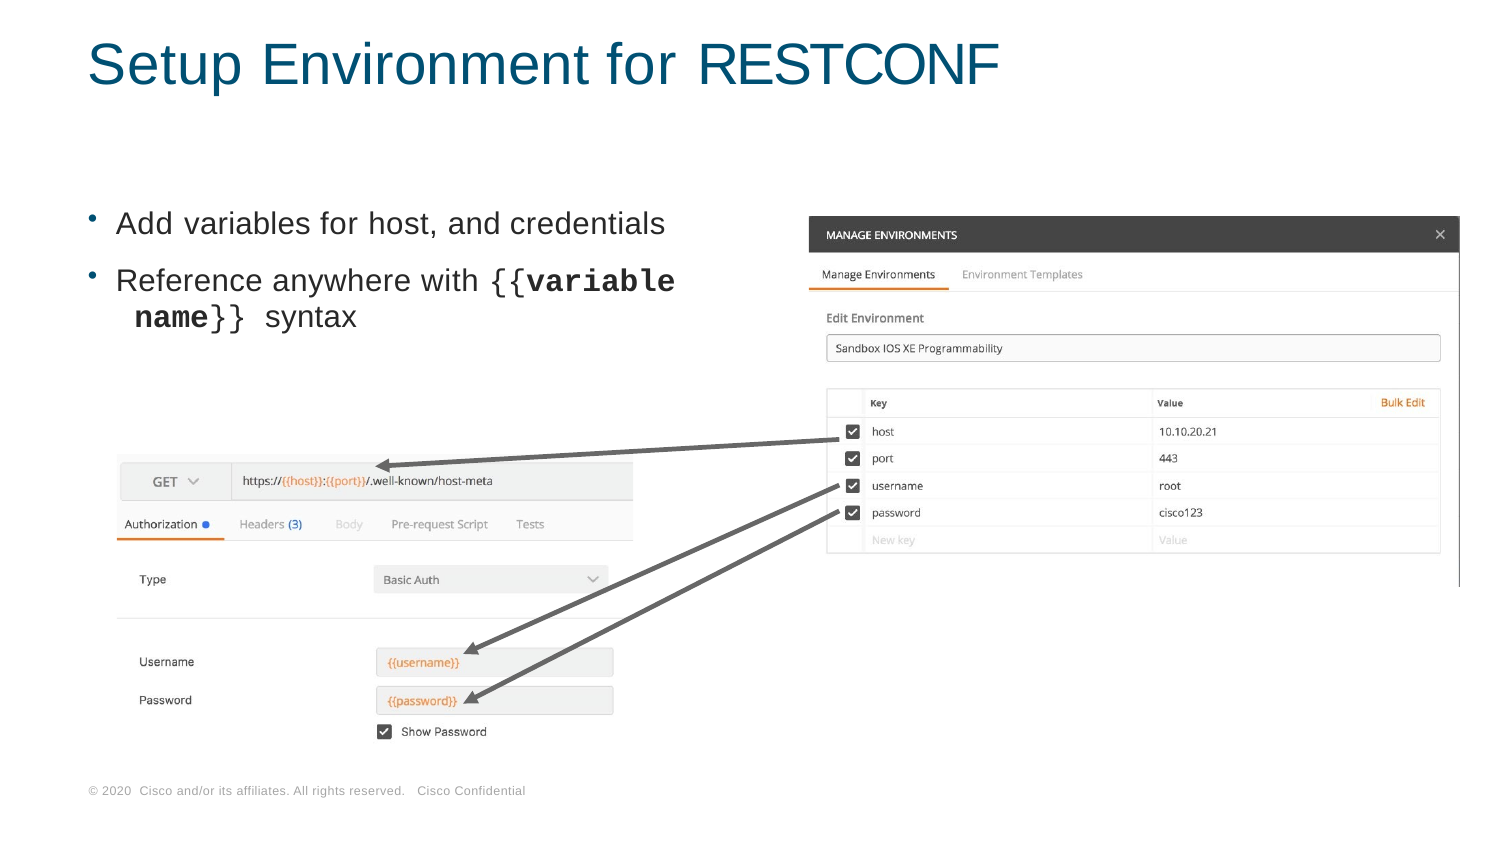

# Setup Environment for RESTCONF
Add variables for host, and credentials
Reference anywhere with {{variable  name}} syntax